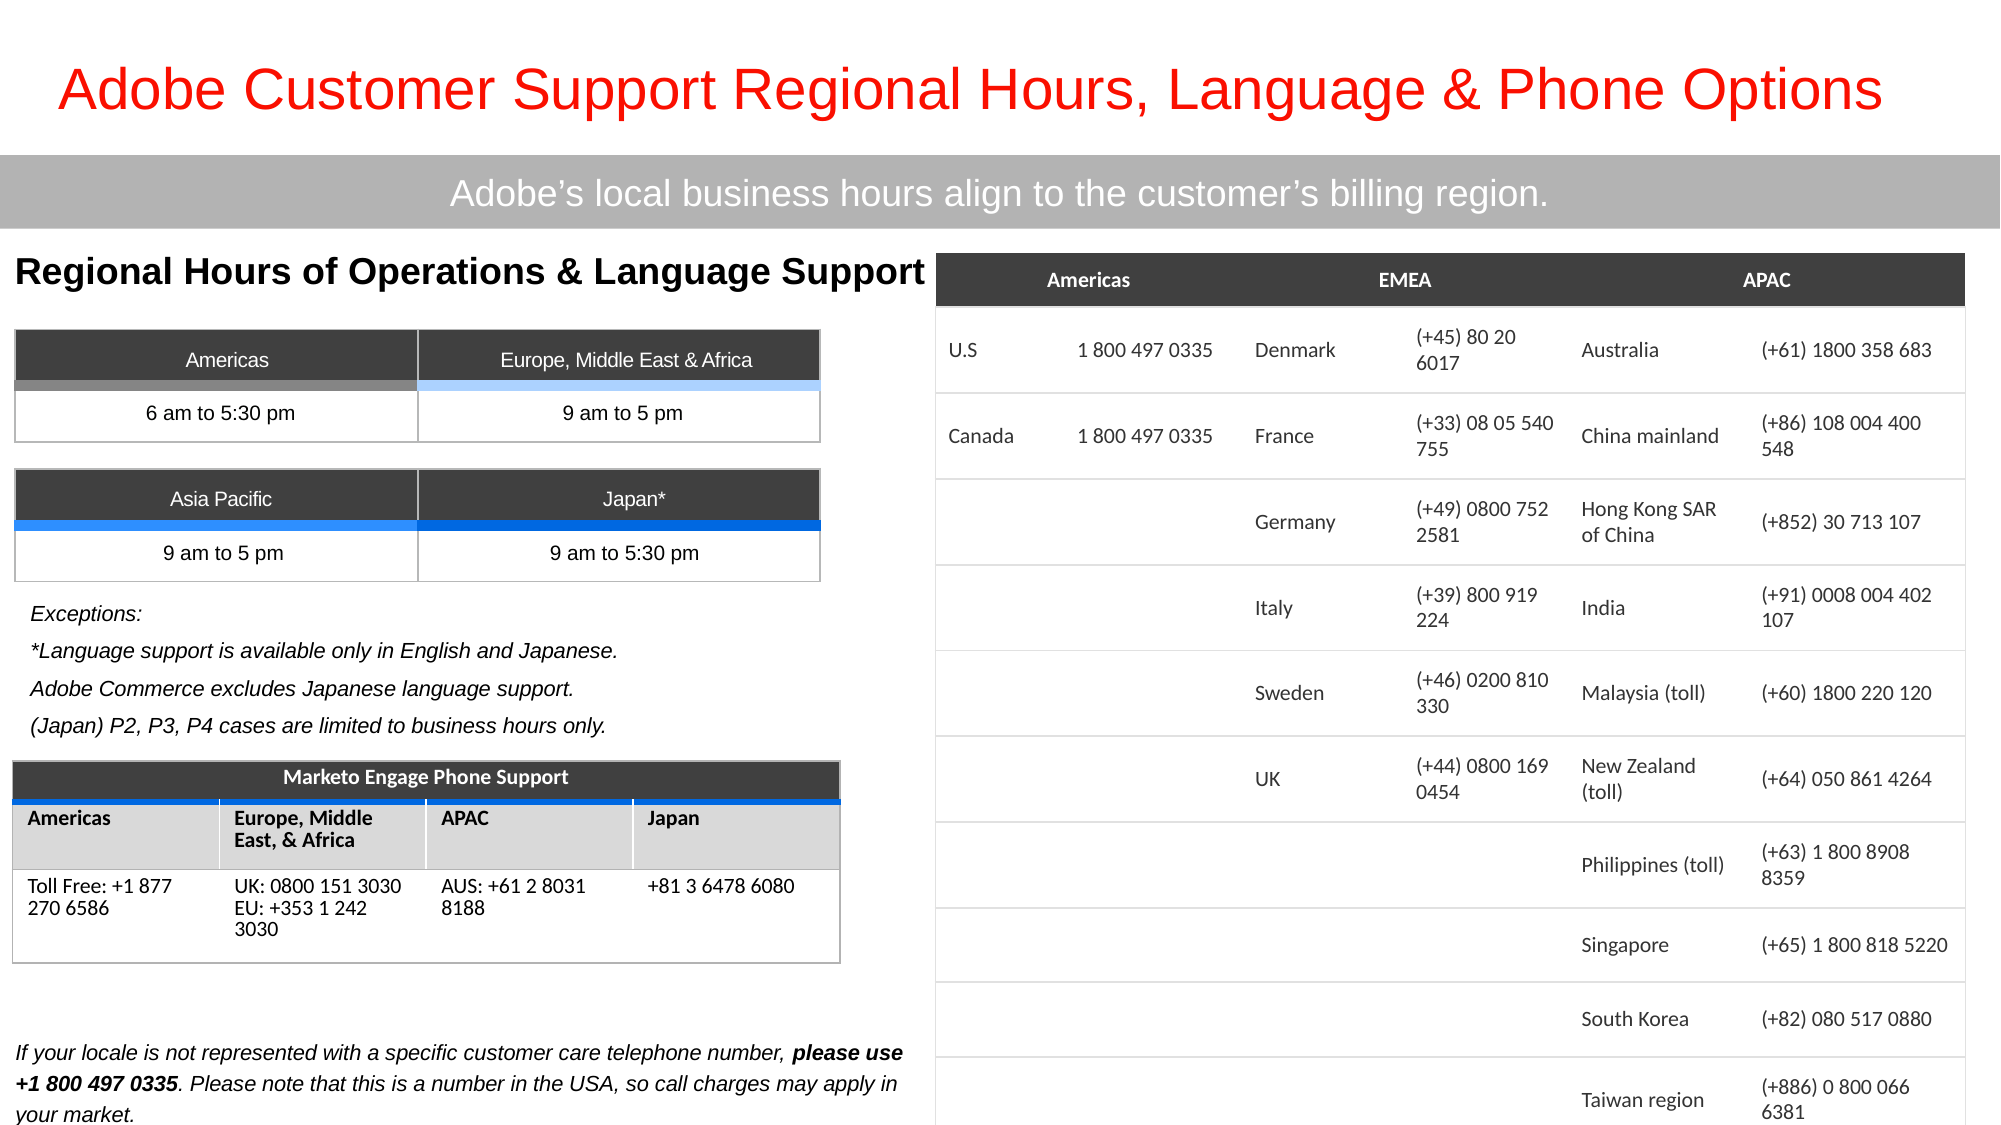

# Adobe Customer Support Regional Hours, Language & Phone Options
Adobe’s local business hours align to the customer’s billing region.
Regional Hours of Operations & Language Support

| Americas |  | EMEA |  | APAC |  |
| --- | --- | --- | --- | --- | --- |
| U.S | 1 800 497 0335 | Denmark | (+45) 80 20 6017 | Australia | (+61) 1800 358 683 |
| Canada | 1 800 497 0335 | France | (+33) 08 05 540 755 | China mainland | (+86) 108 004 400 548 |
|  |  | Germany | (+49) 0800 752 2581 | Hong Kong SAR of China | (+852) 30 713 107 |
|  |  | Italy | (+39) 800 919 224 | India | (+91) 0008 004 402 107 |
|  |  | Sweden | (+46) 0200 810 330 | Malaysia (toll) | (+60) 1800 220 120 |
|  |  | UK | (+44) 0800 169 0454 | New Zealand (toll) | (+64) 050 861 4264 |
|  |  |  |  | Philippines (toll) | (+63) 1 800 8908 8359 |
|  |  |  |  | Singapore | (+65) 1 800 818 5220 |
|  |  |  |  | South Korea | (+82) 080 517 0880 |
|  |  |  |  | Taiwan region | (+886) 0 800 066 6381 |
| Americas | Europe, Middle East & Africa |
| --- | --- |
| 6 am to 5:30 pm | 9 am to 5 pm |
| Asia Pacific | Japan\* |
| --- | --- |
| 9 am to 5 pm | 9 am to 5:30 pm |
Exceptions:
*Language support is available only in English and Japanese.
Adobe Commerce excludes Japanese language support.
(Japan) P2, P3, P4 cases are limited to business hours only.
| Marketo Engage Phone Support |  |  |  |
| --- | --- | --- | --- |
| Americas | Europe, Middle East, & Africa | APAC | Japan |
| Toll Free: +1 877 270 6586 | UK: 0800 151 3030  EU: +353 1 242 3030 | AUS: +61 2 8031 8188 | +81 3 6478 6080 |
If your locale is not represented with a specific customer care telephone number, please use +1 800 497 0335. Please note that this is a number in the USA, so call charges may apply in your market.